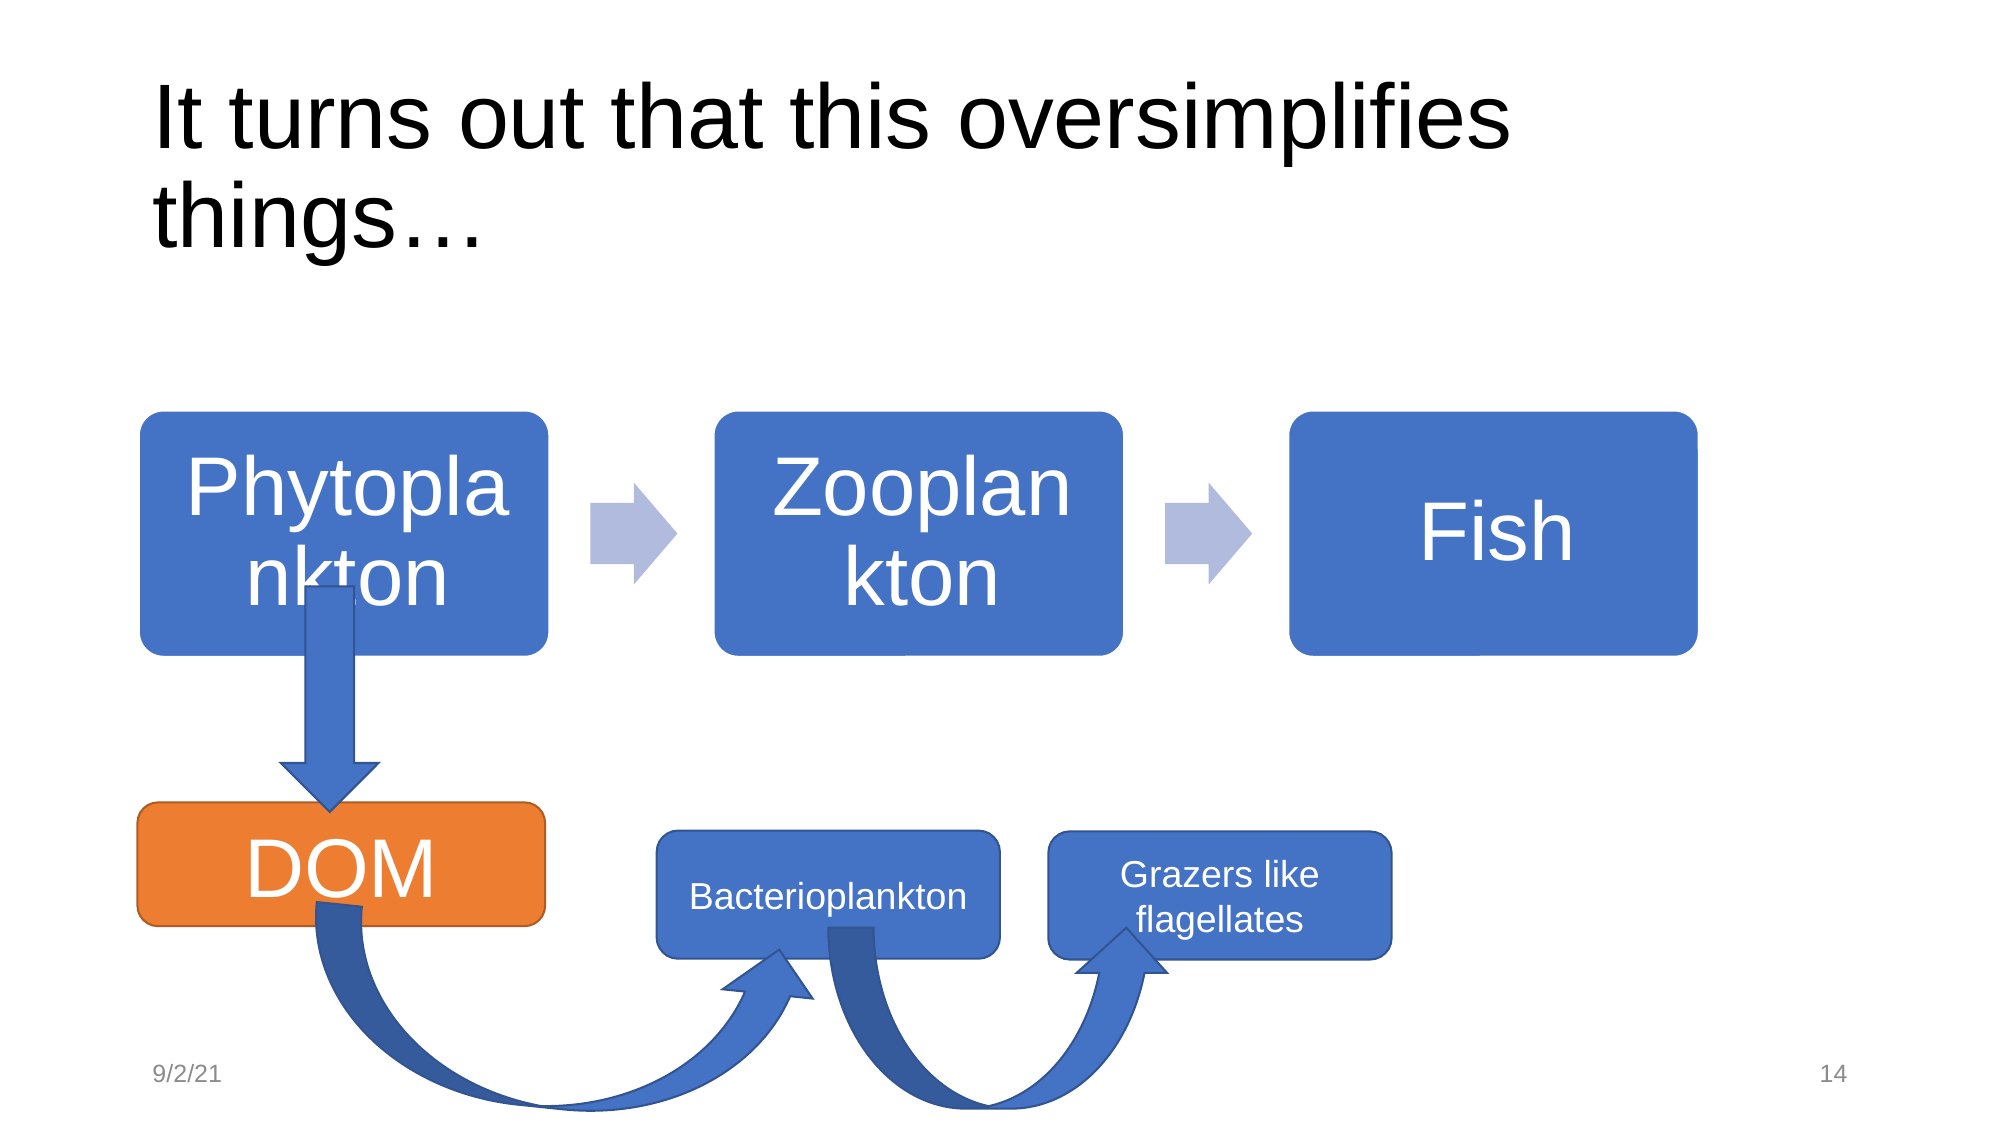

# It turns out that this oversimplifies things…
Phytoplankton

Zooplankton

Fish

DOM
Bacterioplankton
Grazers like flagellates

9/2/21
14